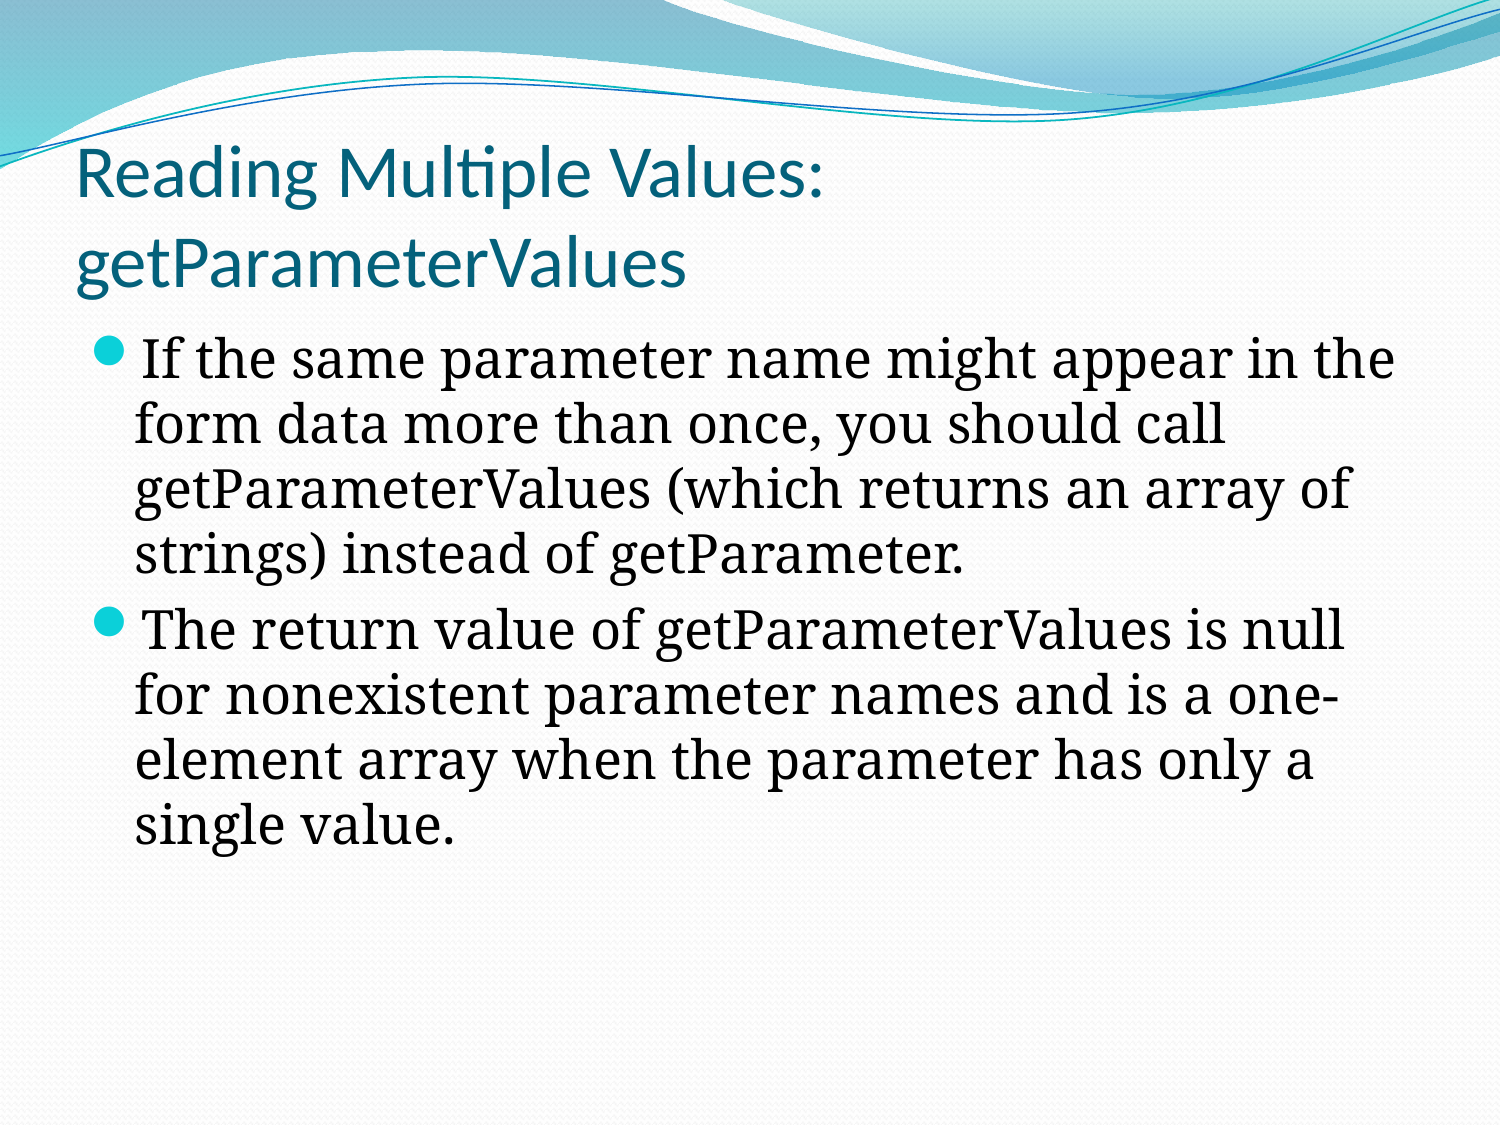

# Reading Multiple Values: getParameterValues
If the same parameter name might appear in the form data more than once, you should call getParameterValues (which returns an array of strings) instead of getParameter.
The return value of getParameterValues is null for nonexistent parameter names and is a one-element array when the parameter has only a single value.